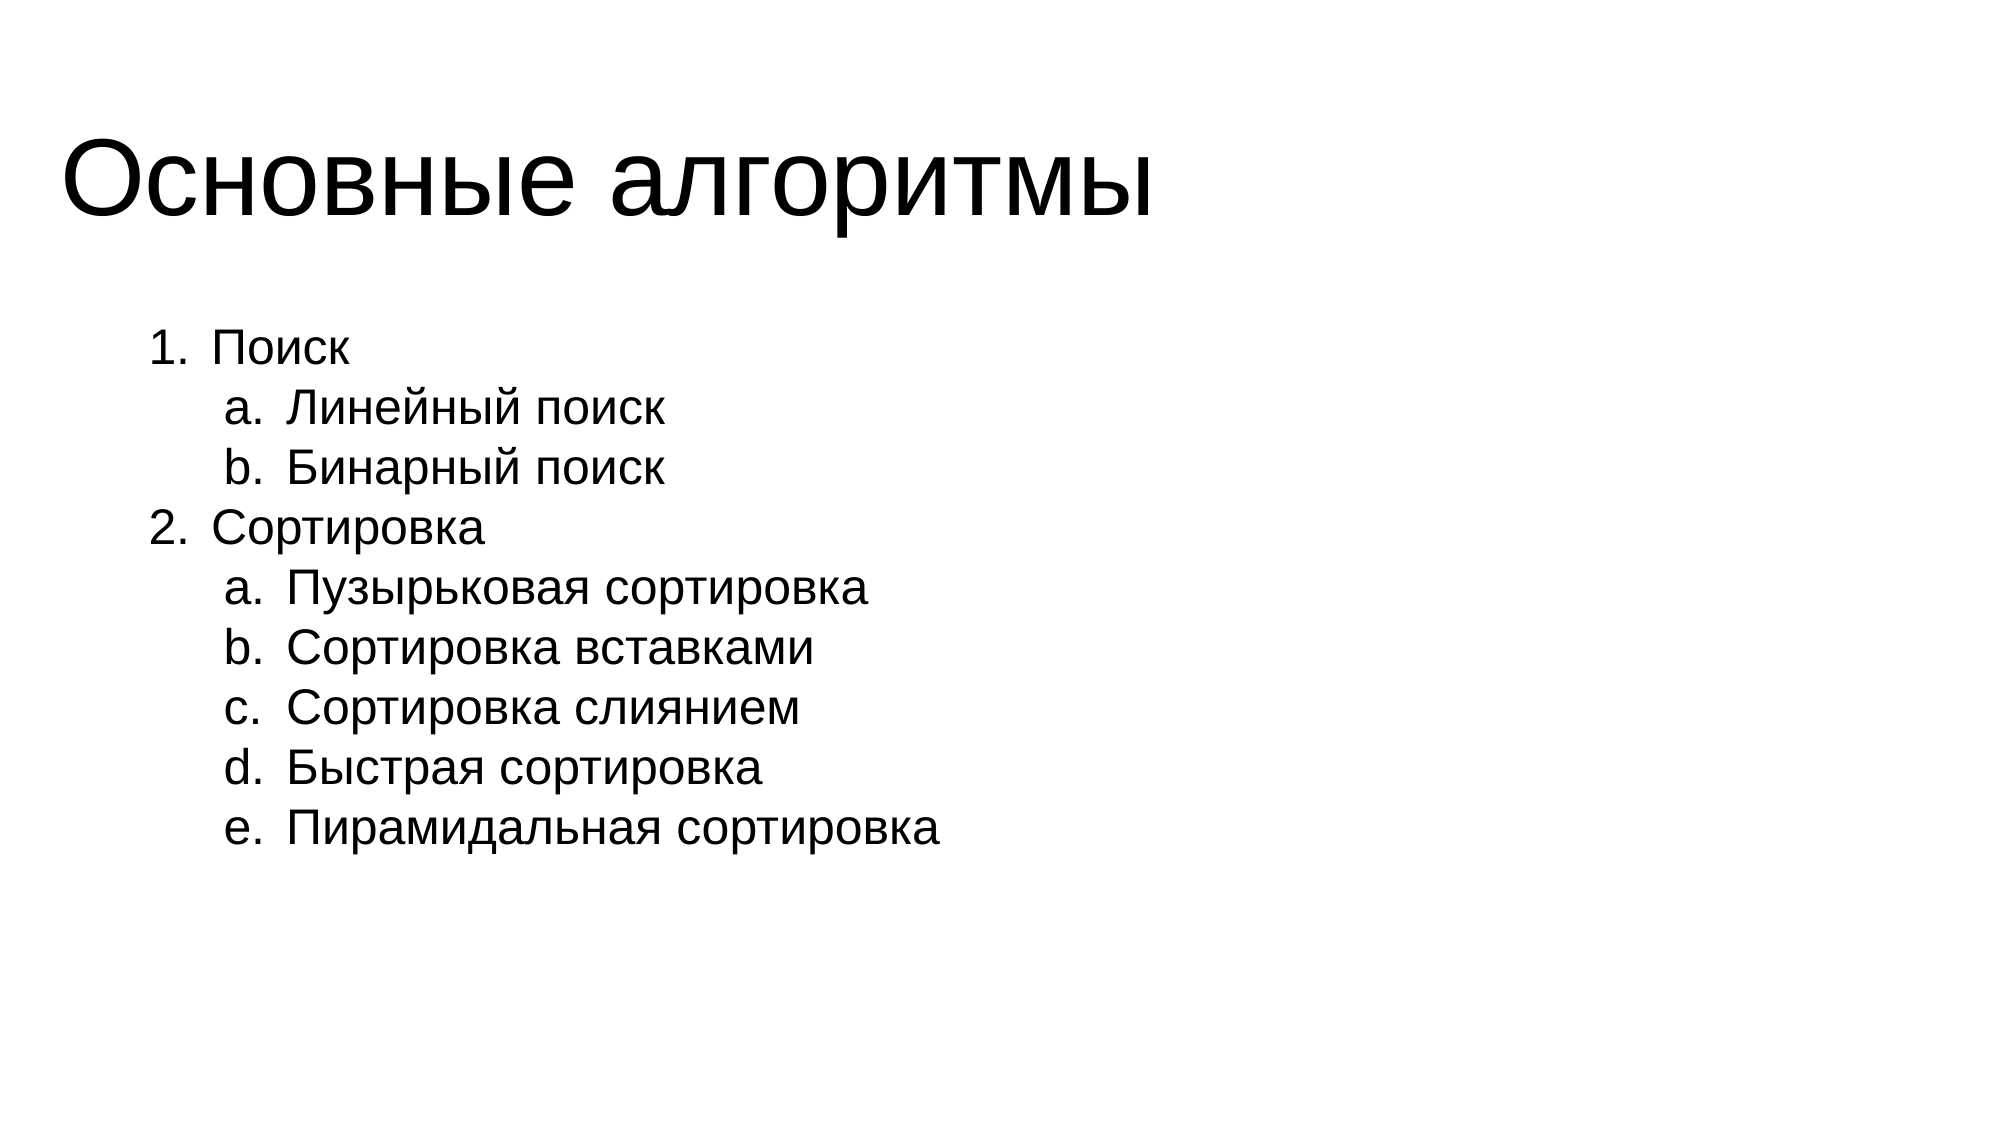

Основные алгоритмы
Поиск
Линейный поиск
Бинарный поиск
Сортировка
Пузырьковая сортировка
Сортировка вставками
Сортировка слиянием
Быстрая сортировка
Пирамидальная сортировка